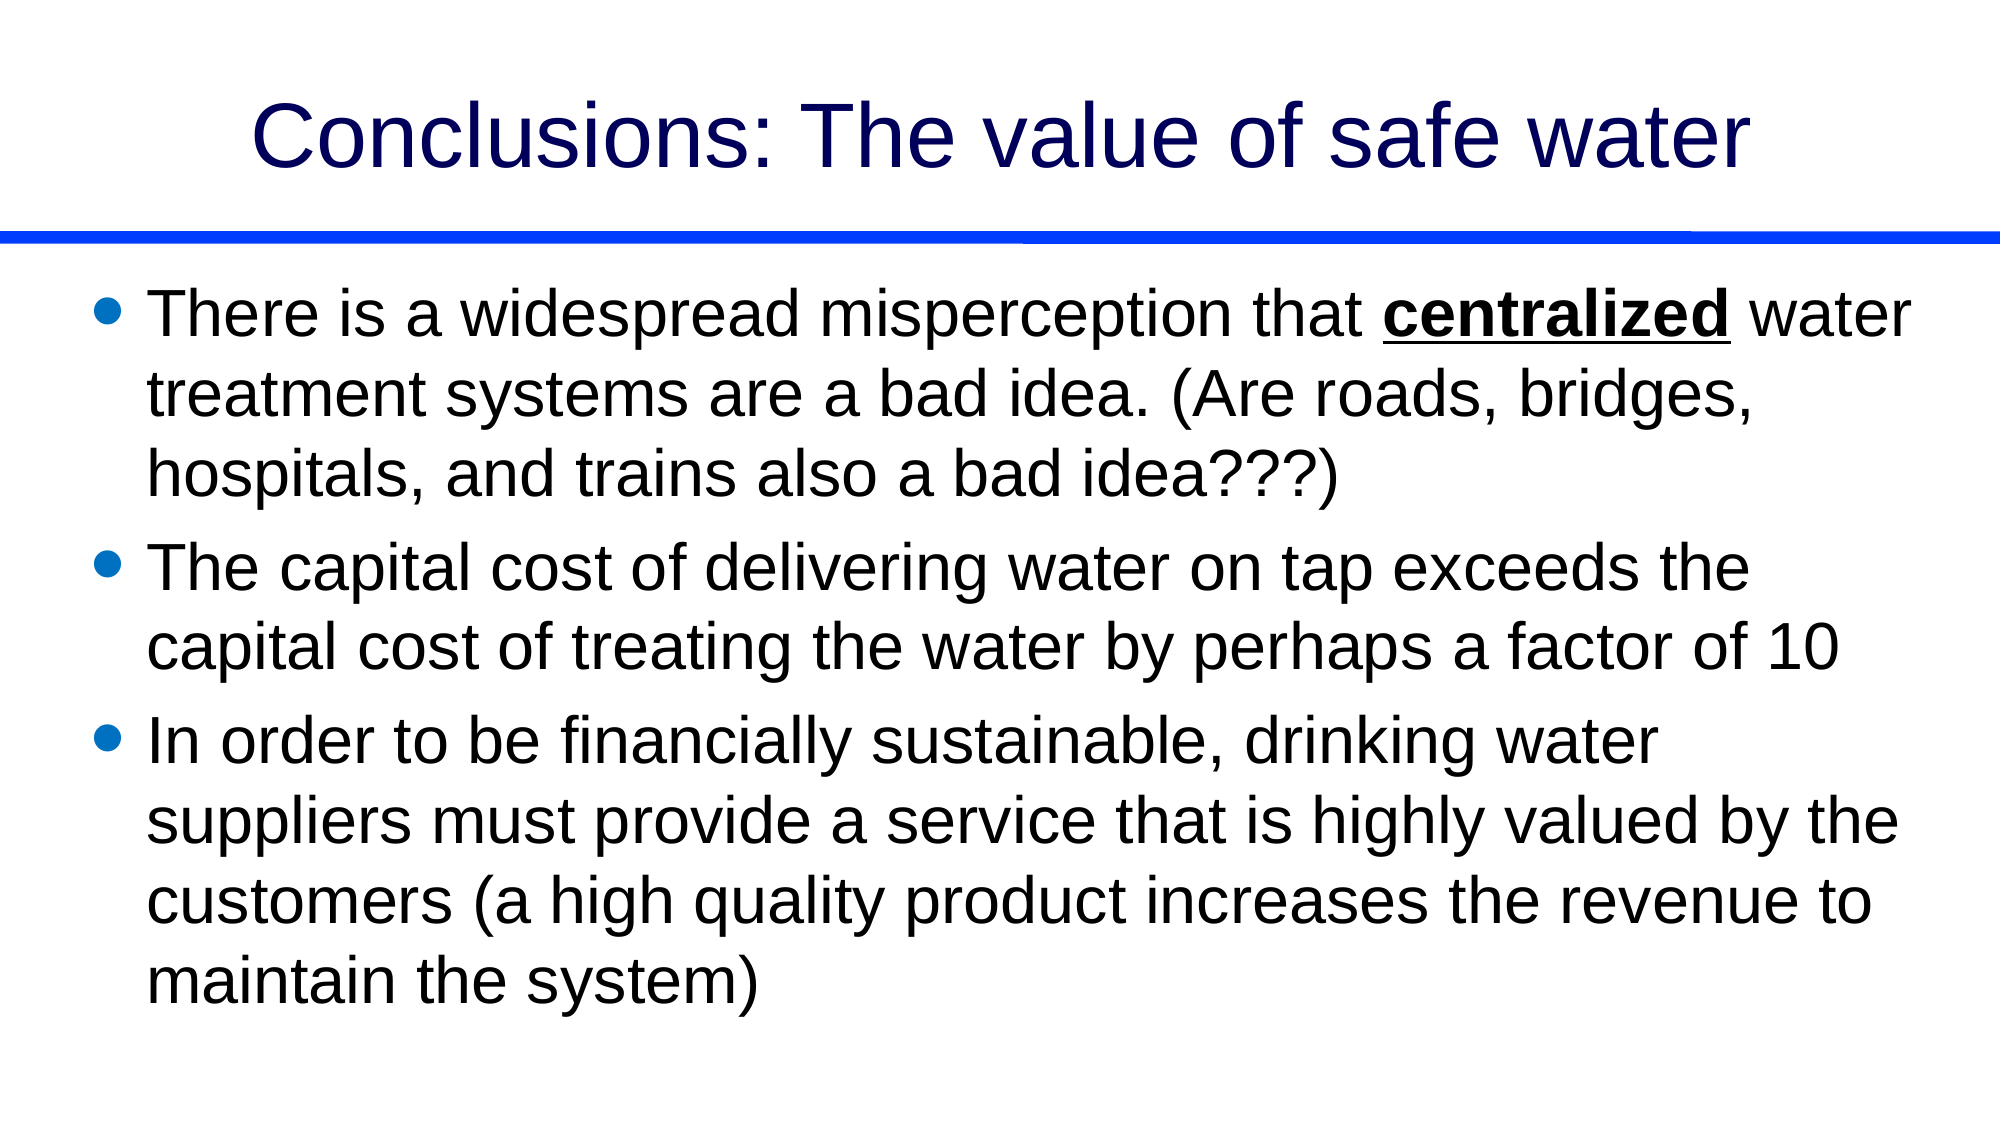

# Conclusions: The value of safe water
There is a widespread misperception that centralized water treatment systems are a bad idea. (Are roads, bridges, hospitals, and trains also a bad idea???)
The capital cost of delivering water on tap exceeds the capital cost of treating the water by perhaps a factor of 10
In order to be financially sustainable, drinking water suppliers must provide a service that is highly valued by the customers (a high quality product increases the revenue to maintain the system)